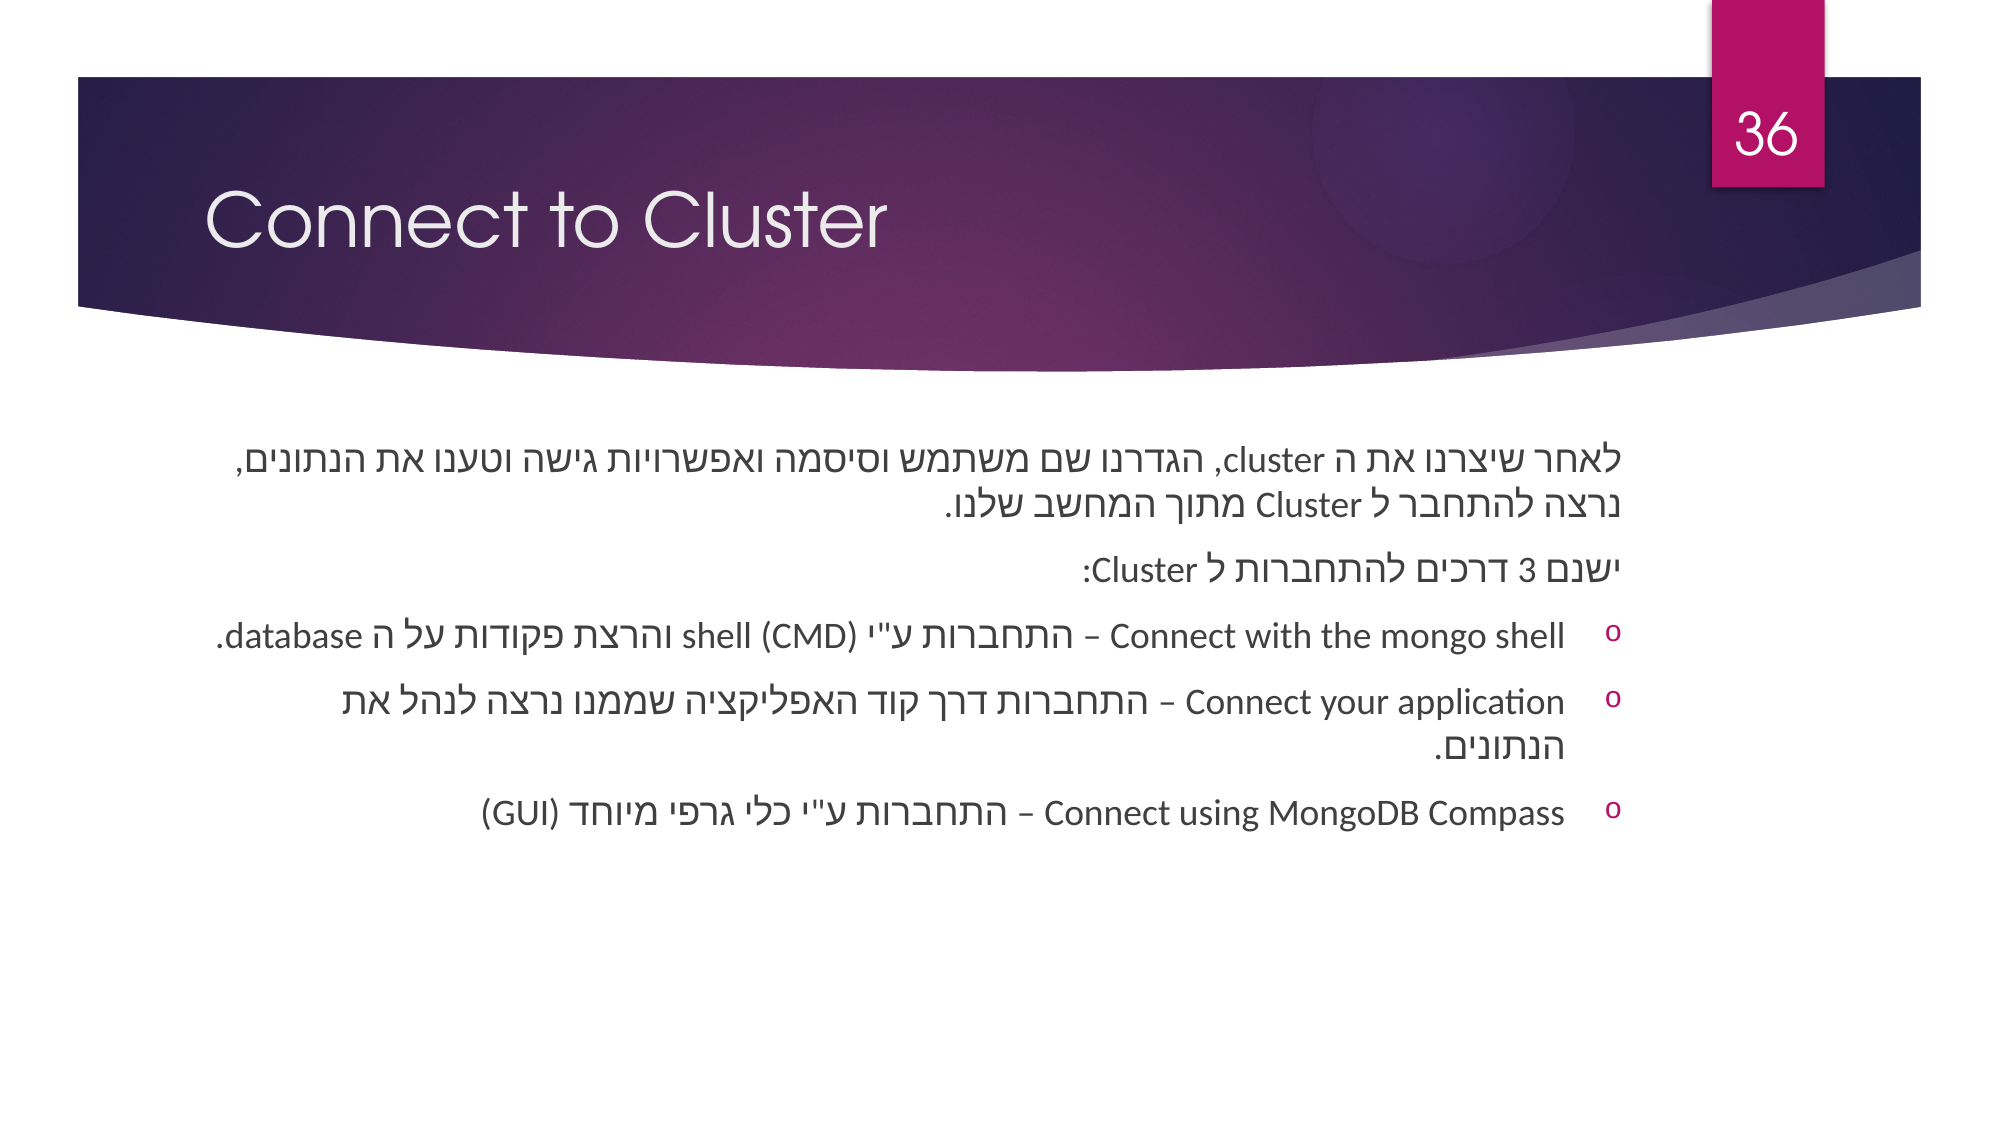

36
# Connect to Cluster
לאחר שיצרנו את ה cluster, הגדרנו שם משתמש וסיסמה ואפשרויות גישה וטענו את הנתונים, נרצה להתחבר ל Cluster מתוך המחשב שלנו.
ישנם 3 דרכים להתחברות ל Cluster:
Connect with the mongo shell – התחברות ע"י shell (CMD) והרצת פקודות על ה database.
Connect your application – התחברות דרך קוד האפליקציה שממנו נרצה לנהל את הנתונים.
Connect using MongoDB Compass – התחברות ע"י כלי גרפי מיוחד (GUI)